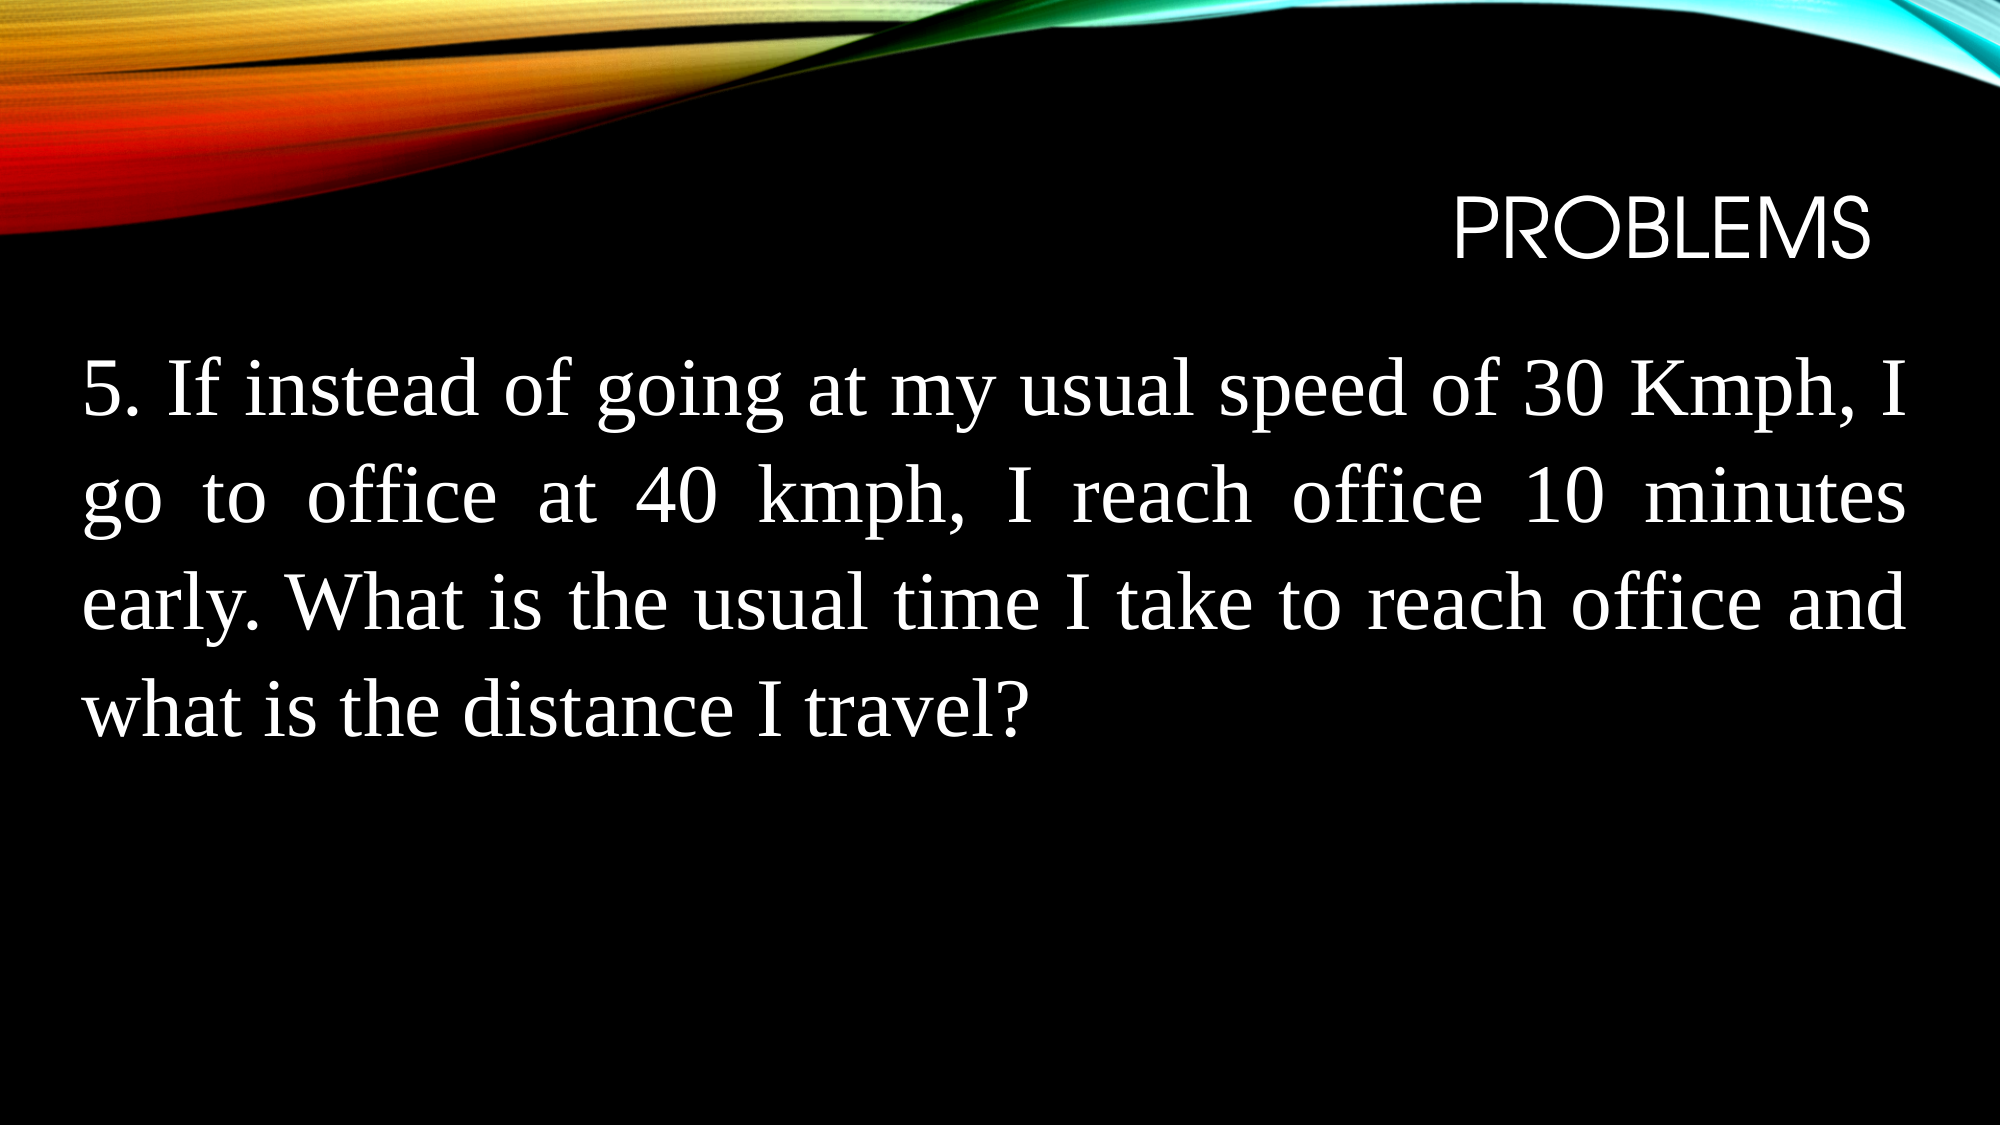

# problems
5. If instead of going at my usual speed of 30 Kmph, I go to office at 40 kmph, I reach office 10 minutes early. What is the usual time I take to reach office and what is the distance I travel?